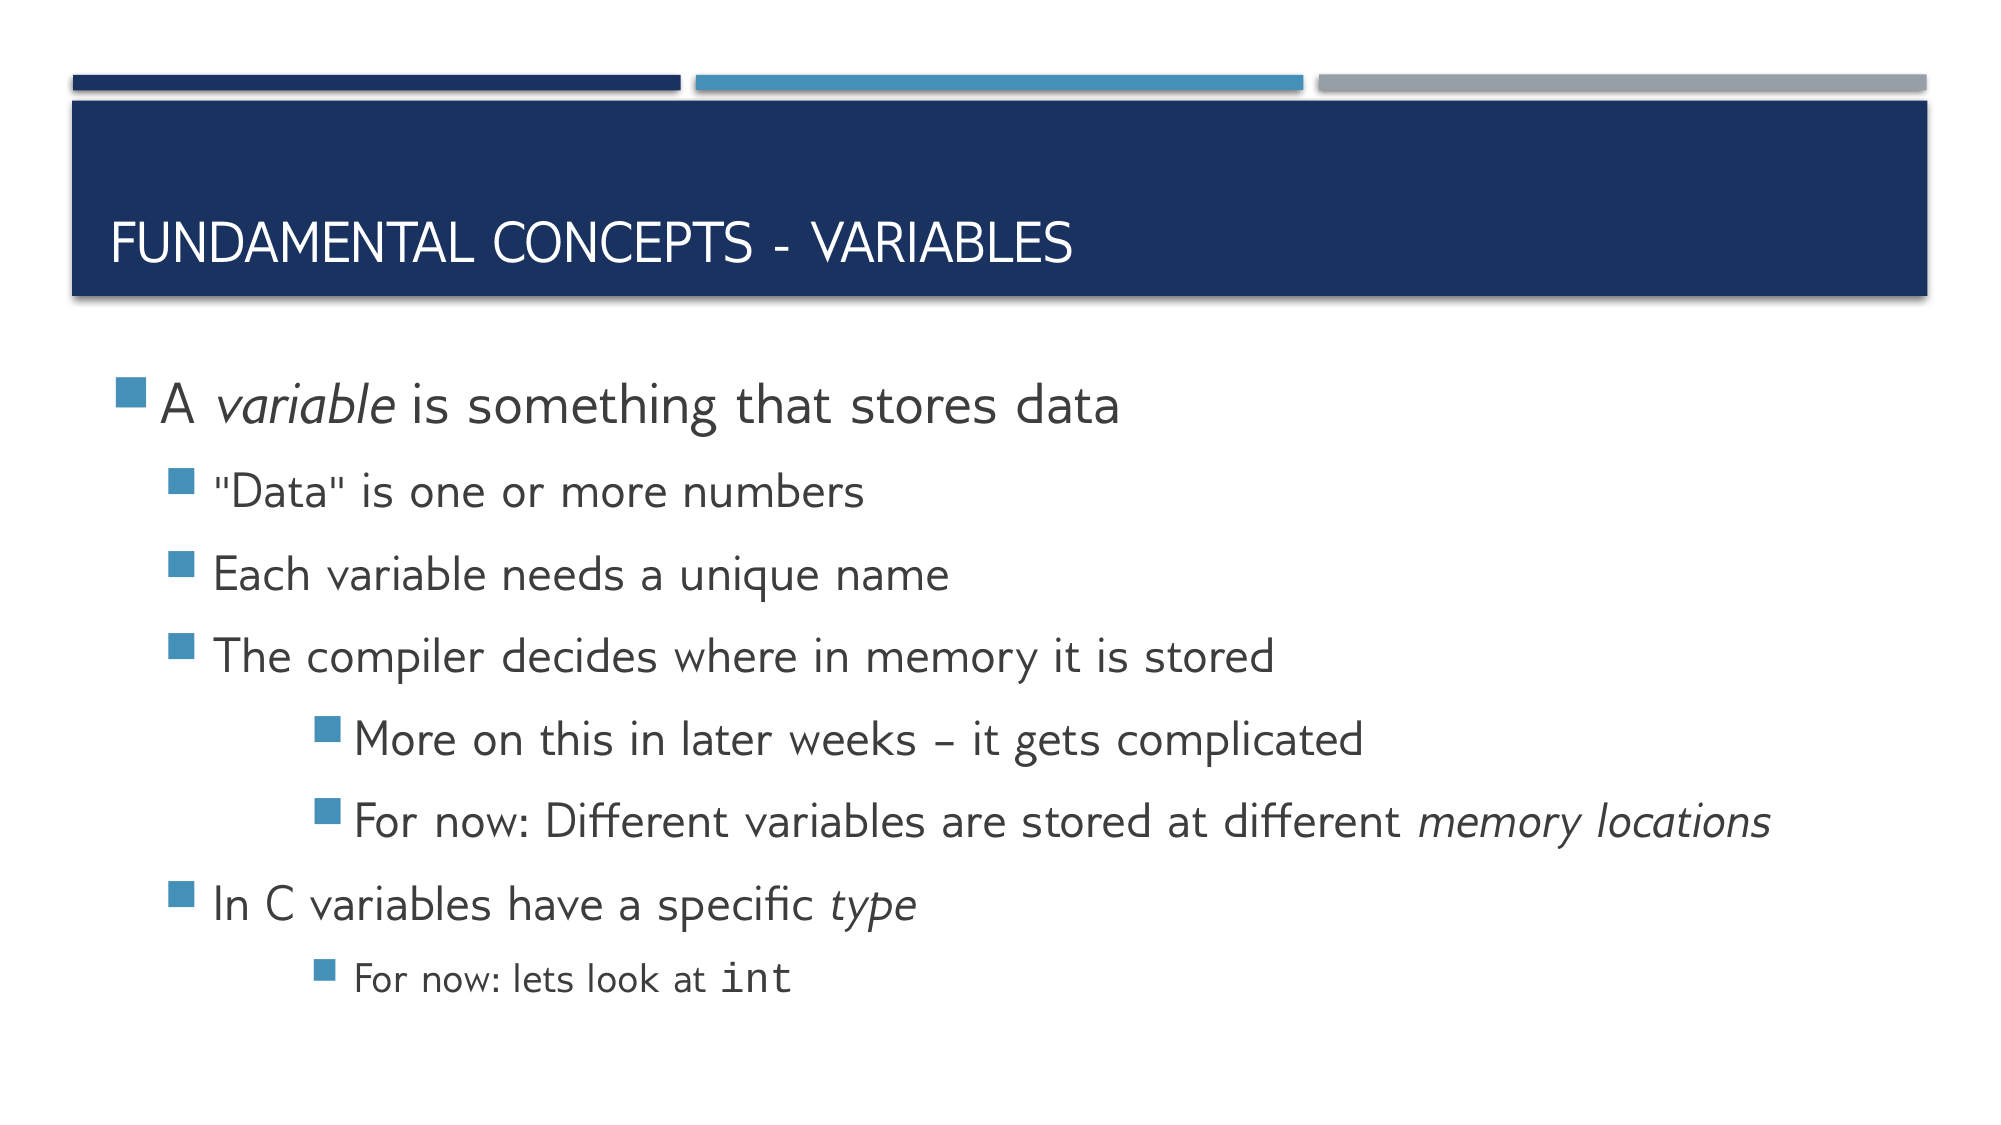

# Fundamental Concepts - Variables
A variable is something that stores data
"Data" is one or more numbers
Each variable needs a unique name
The compiler decides where in memory it is stored
More on this in later weeks – it gets complicated
For now: Different variables are stored at different memory locations
In C variables have a specific type
For now: lets look at int